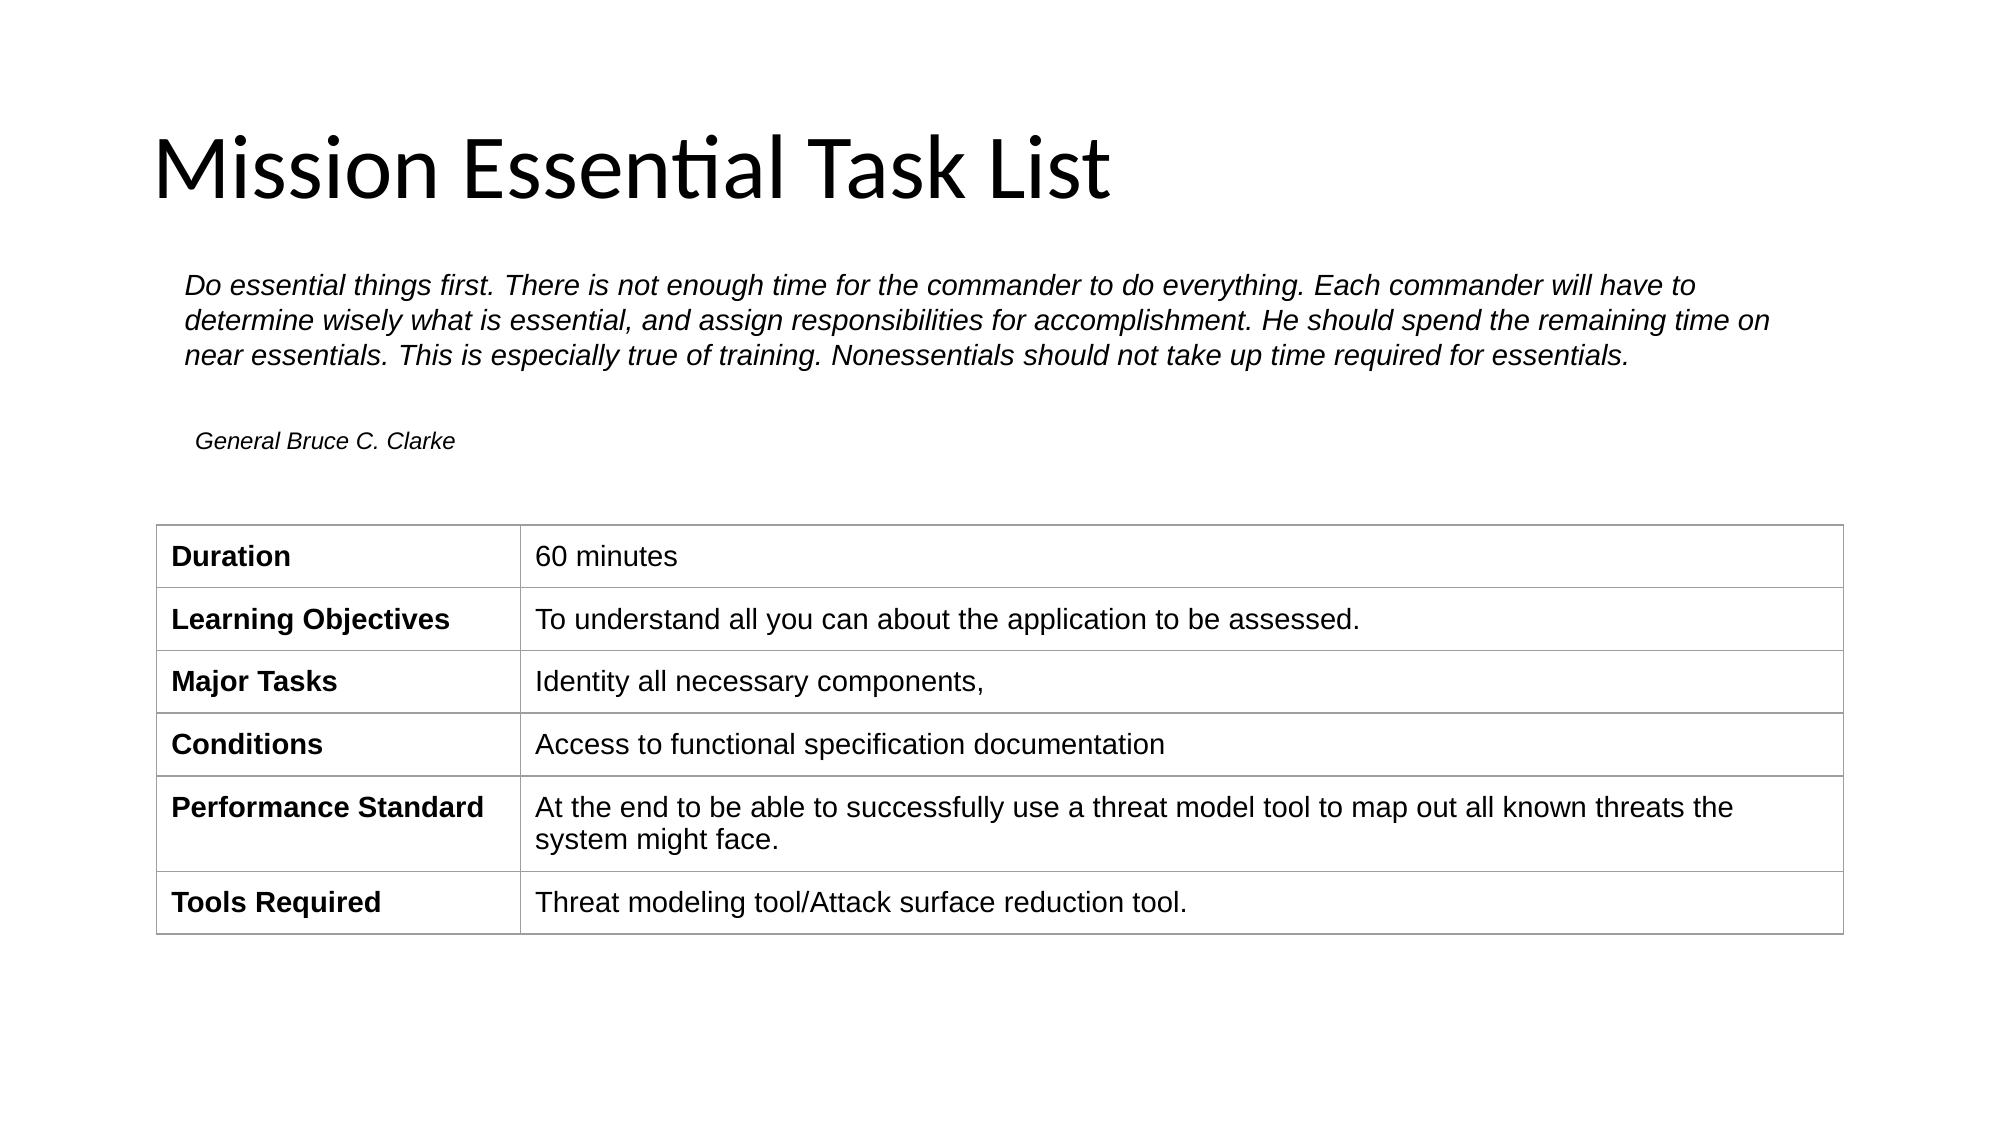

# Mission Essential Task List
Do essential things first. There is not enough time for the commander to do everything. Each commander will have to determine wisely what is essential, and assign responsibilities for accomplishment. He should spend the remaining time on near essentials. This is especially true of training. Nonessentials should not take up time required for essentials.
General Bruce C. Clarke

| Duration | 60 minutes |
| --- | --- |
| Learning Objectives | To understand all you can about the application to be assessed. |
| Major Tasks | Identity all necessary components, |
| Conditions | Access to functional specification documentation |
| Performance Standard | At the end to be able to successfully use a threat model tool to map out all known threats the system might face. |
| Tools Required | Threat modeling tool/Attack surface reduction tool. |